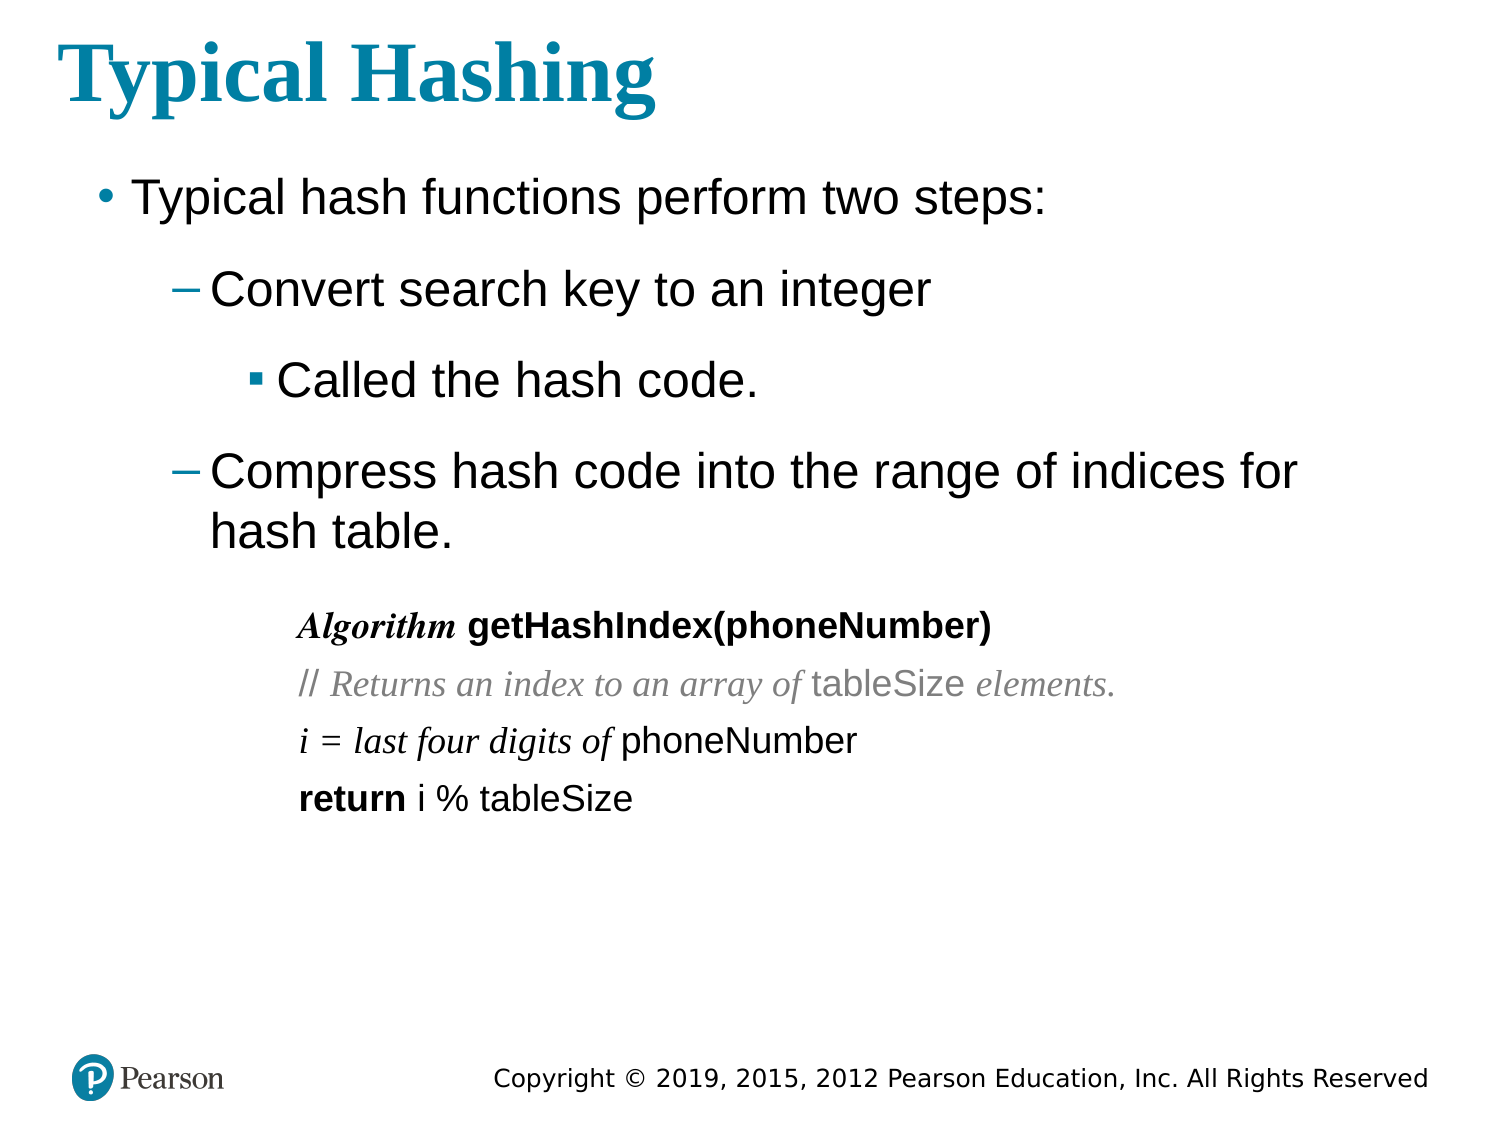

# Typical Hashing
Typical hash functions perform two steps:
Convert search key to an integer
Called the hash code.
Compress hash code into the range of indices for hash table.
Algorithm getHashIndex(phoneNumber)
// Returns an index to an array of tableSize elements.
i = last four digits of phoneNumber
return i % tableSize